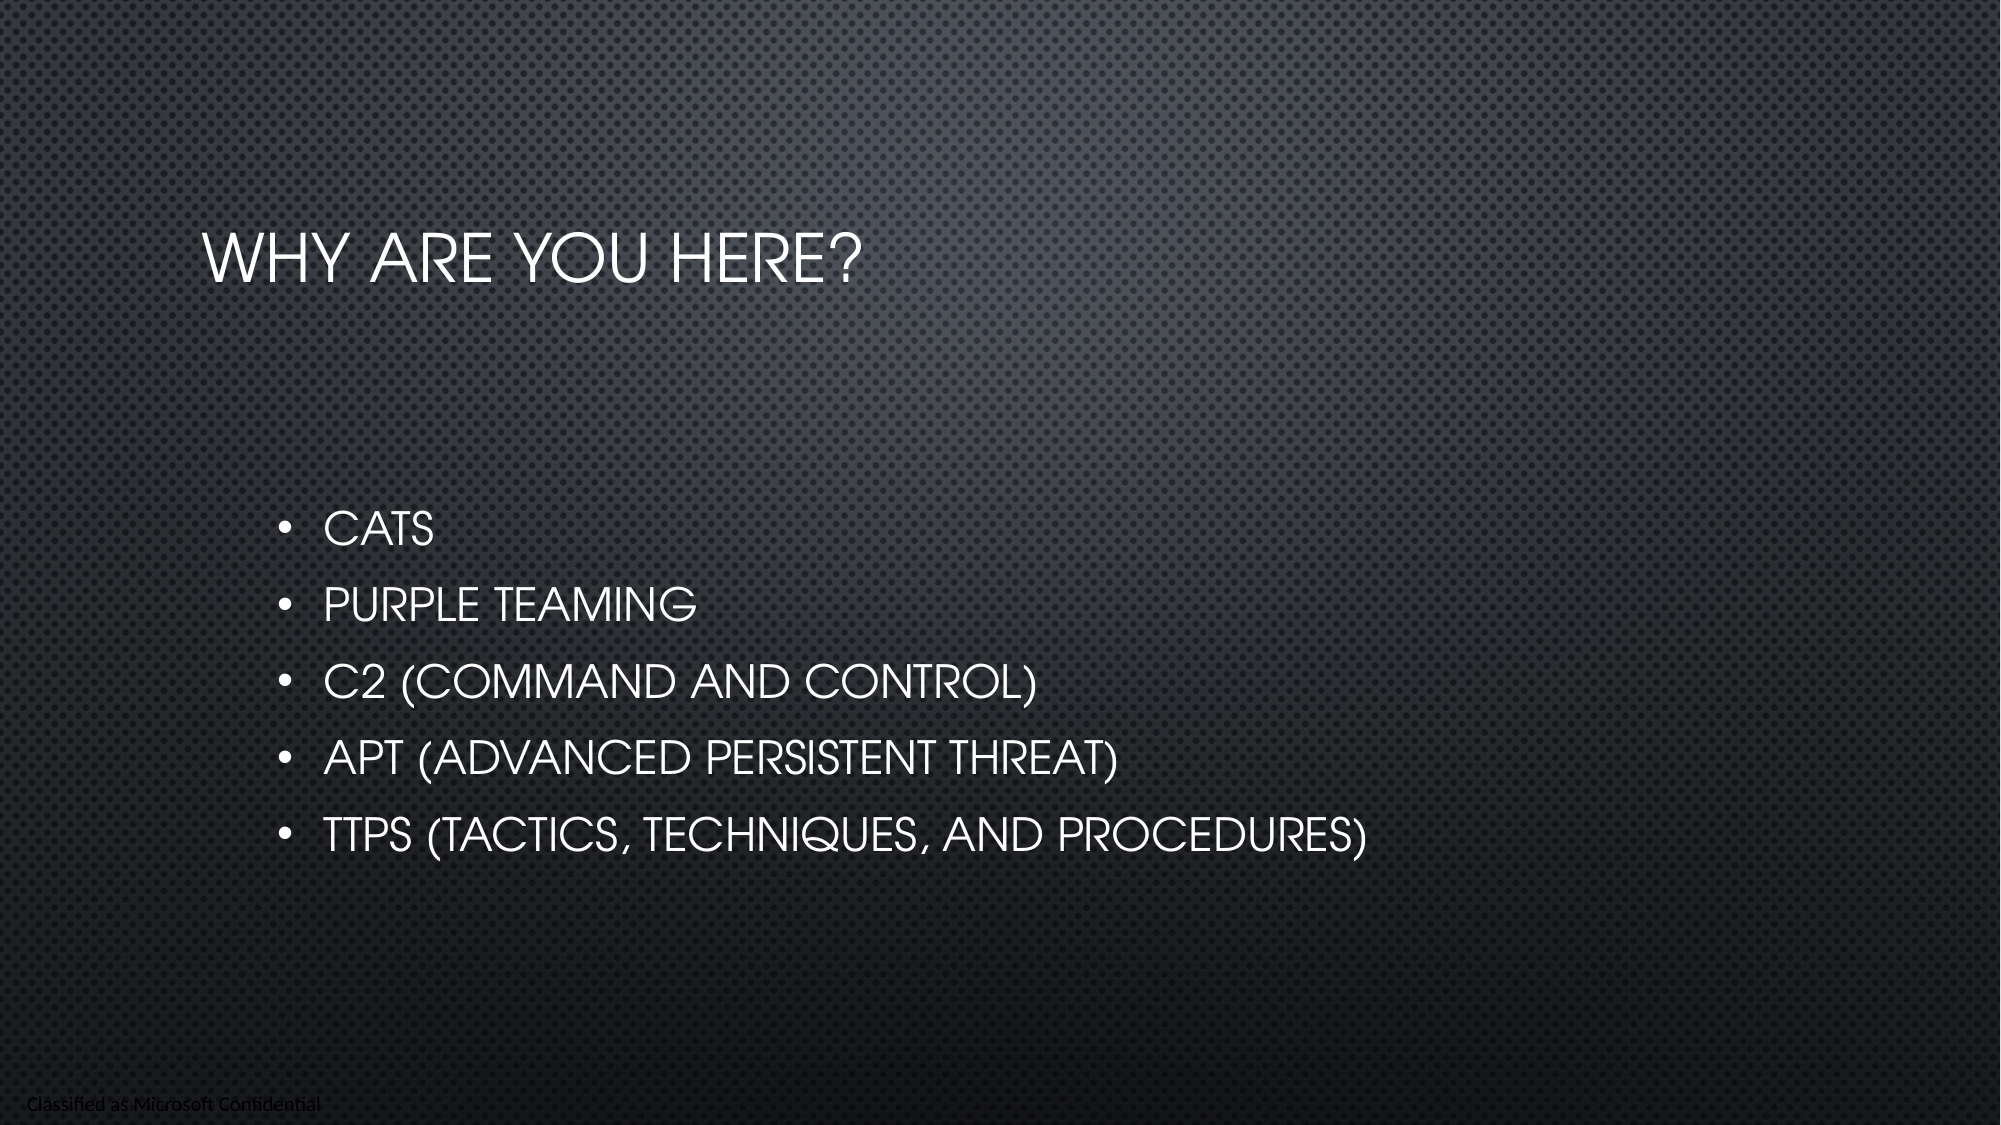

Why are you here?

Cats
Purple Teaming
C2 (Command and Control)
APT (Advanced Persistent Threat)
TTPs (Tactics, Techniques, and Procedures)